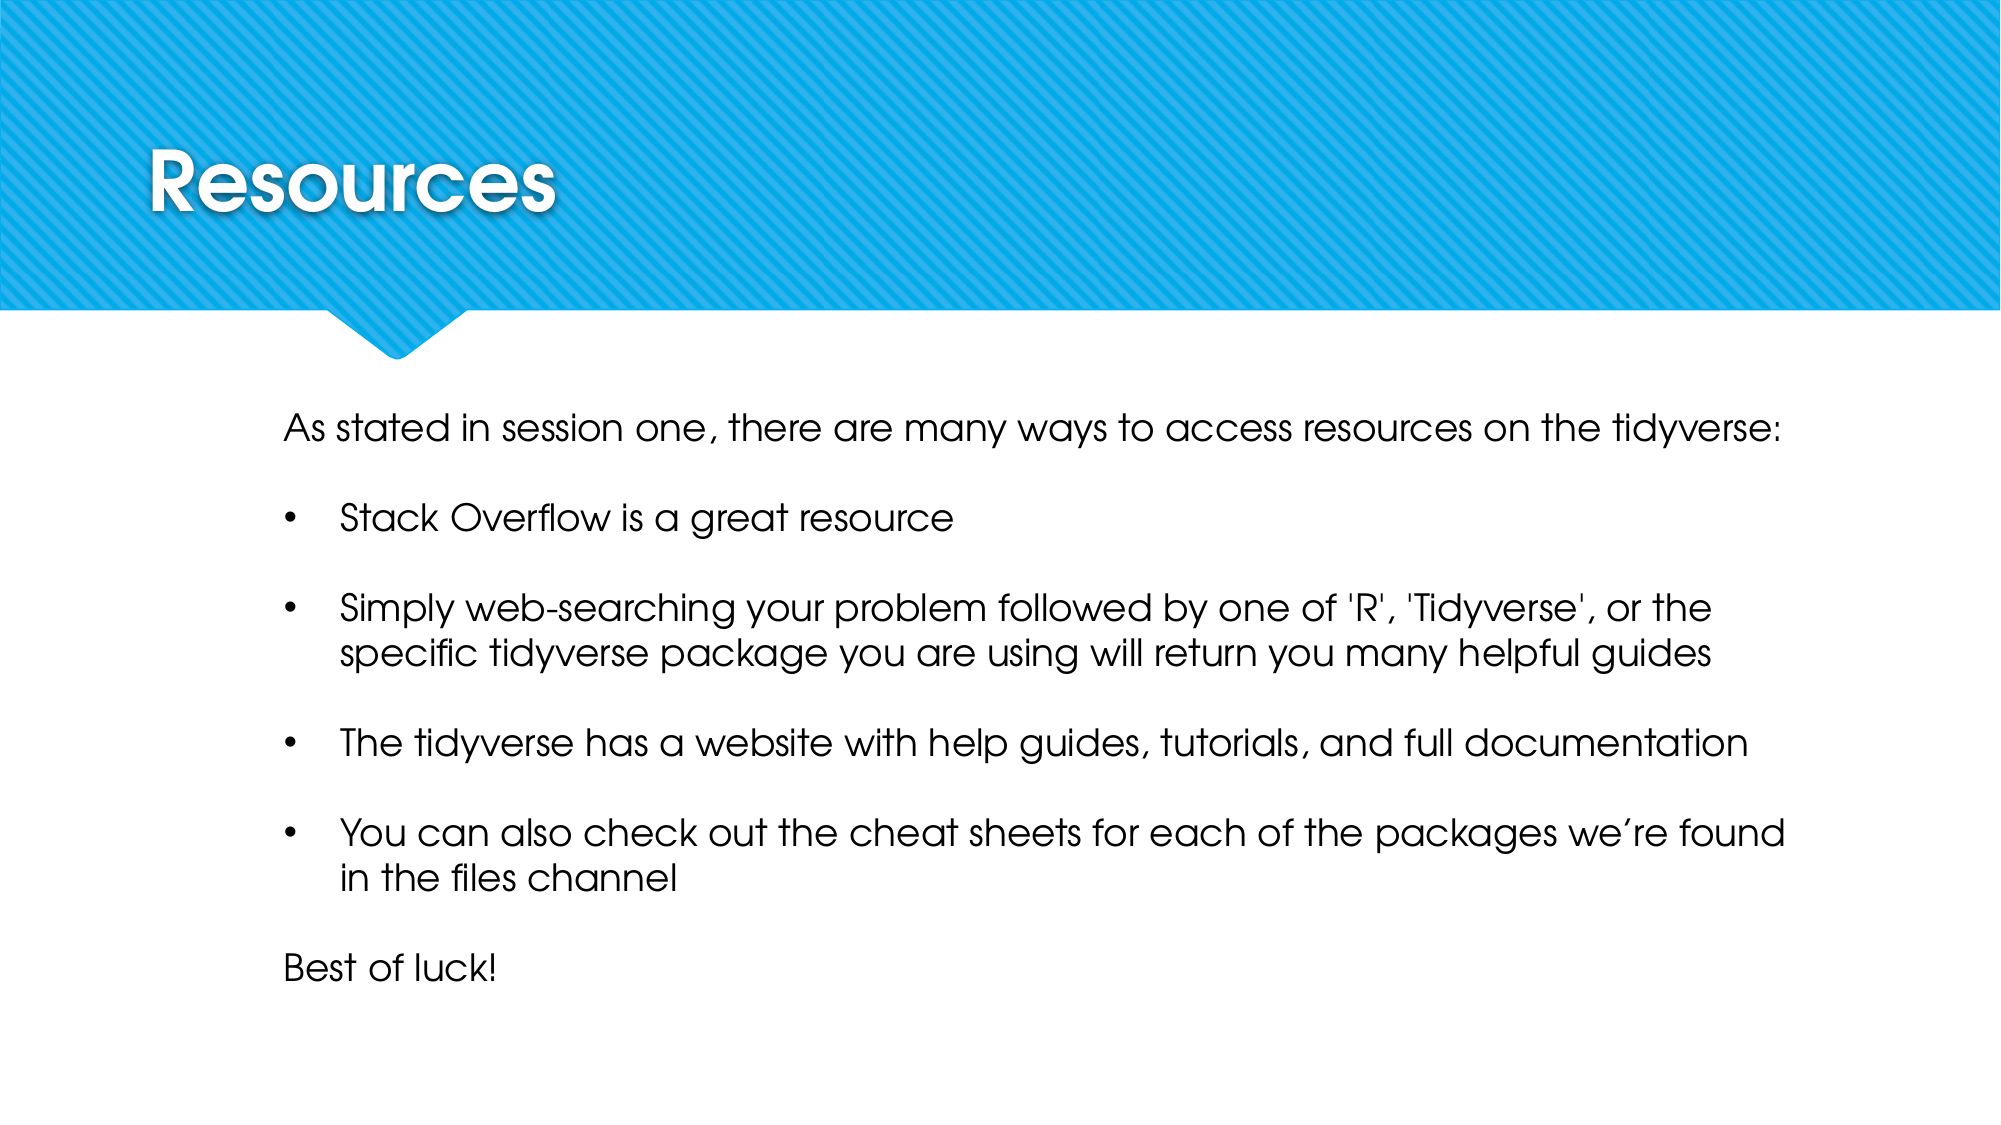

# Resources
As stated in session one, there are many ways to access resources on the tidyverse:

Stack Overflow is a great resource

Simply web-searching your problem followed by one of 'R', 'Tidyverse', or the specific tidyverse package you are using will return you many helpful guides

The tidyverse has a website with help guides, tutorials, and full documentation

You can also check out the cheat sheets for each of the packages we’re found in the files channel

Best of luck!